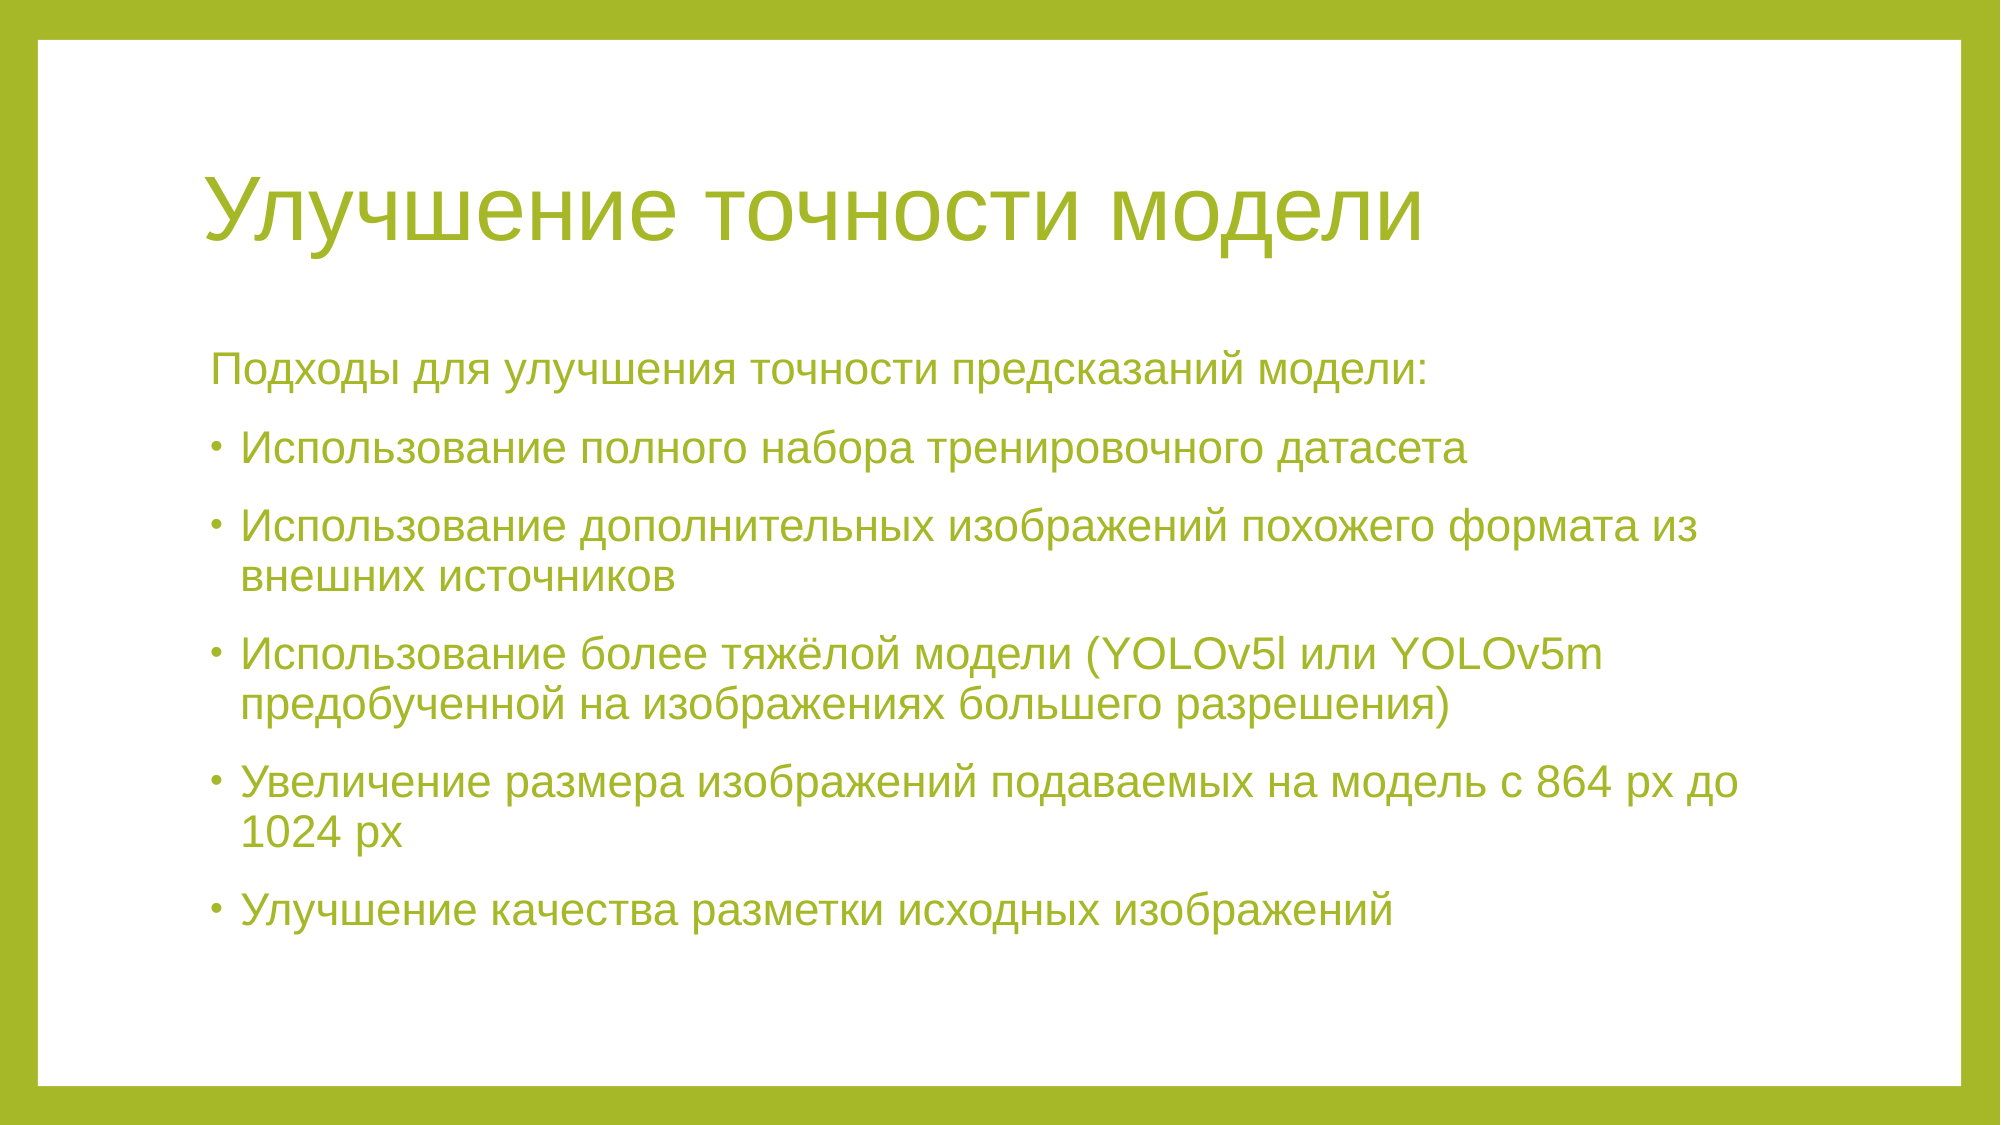

# Улучшение точности модели
Подходы для улучшения точности предсказаний модели:
Использование полного набора тренировочного датасета
Использование дополнительных изображений похожего формата из внешних источников
Использование более тяжёлой модели (YOLOv5l или YOLOv5m предобученной на изображениях большего разрешения)
Увеличение размера изображений подаваемых на модель с 864 px до 1024 px
Улучшение качества разметки исходных изображений